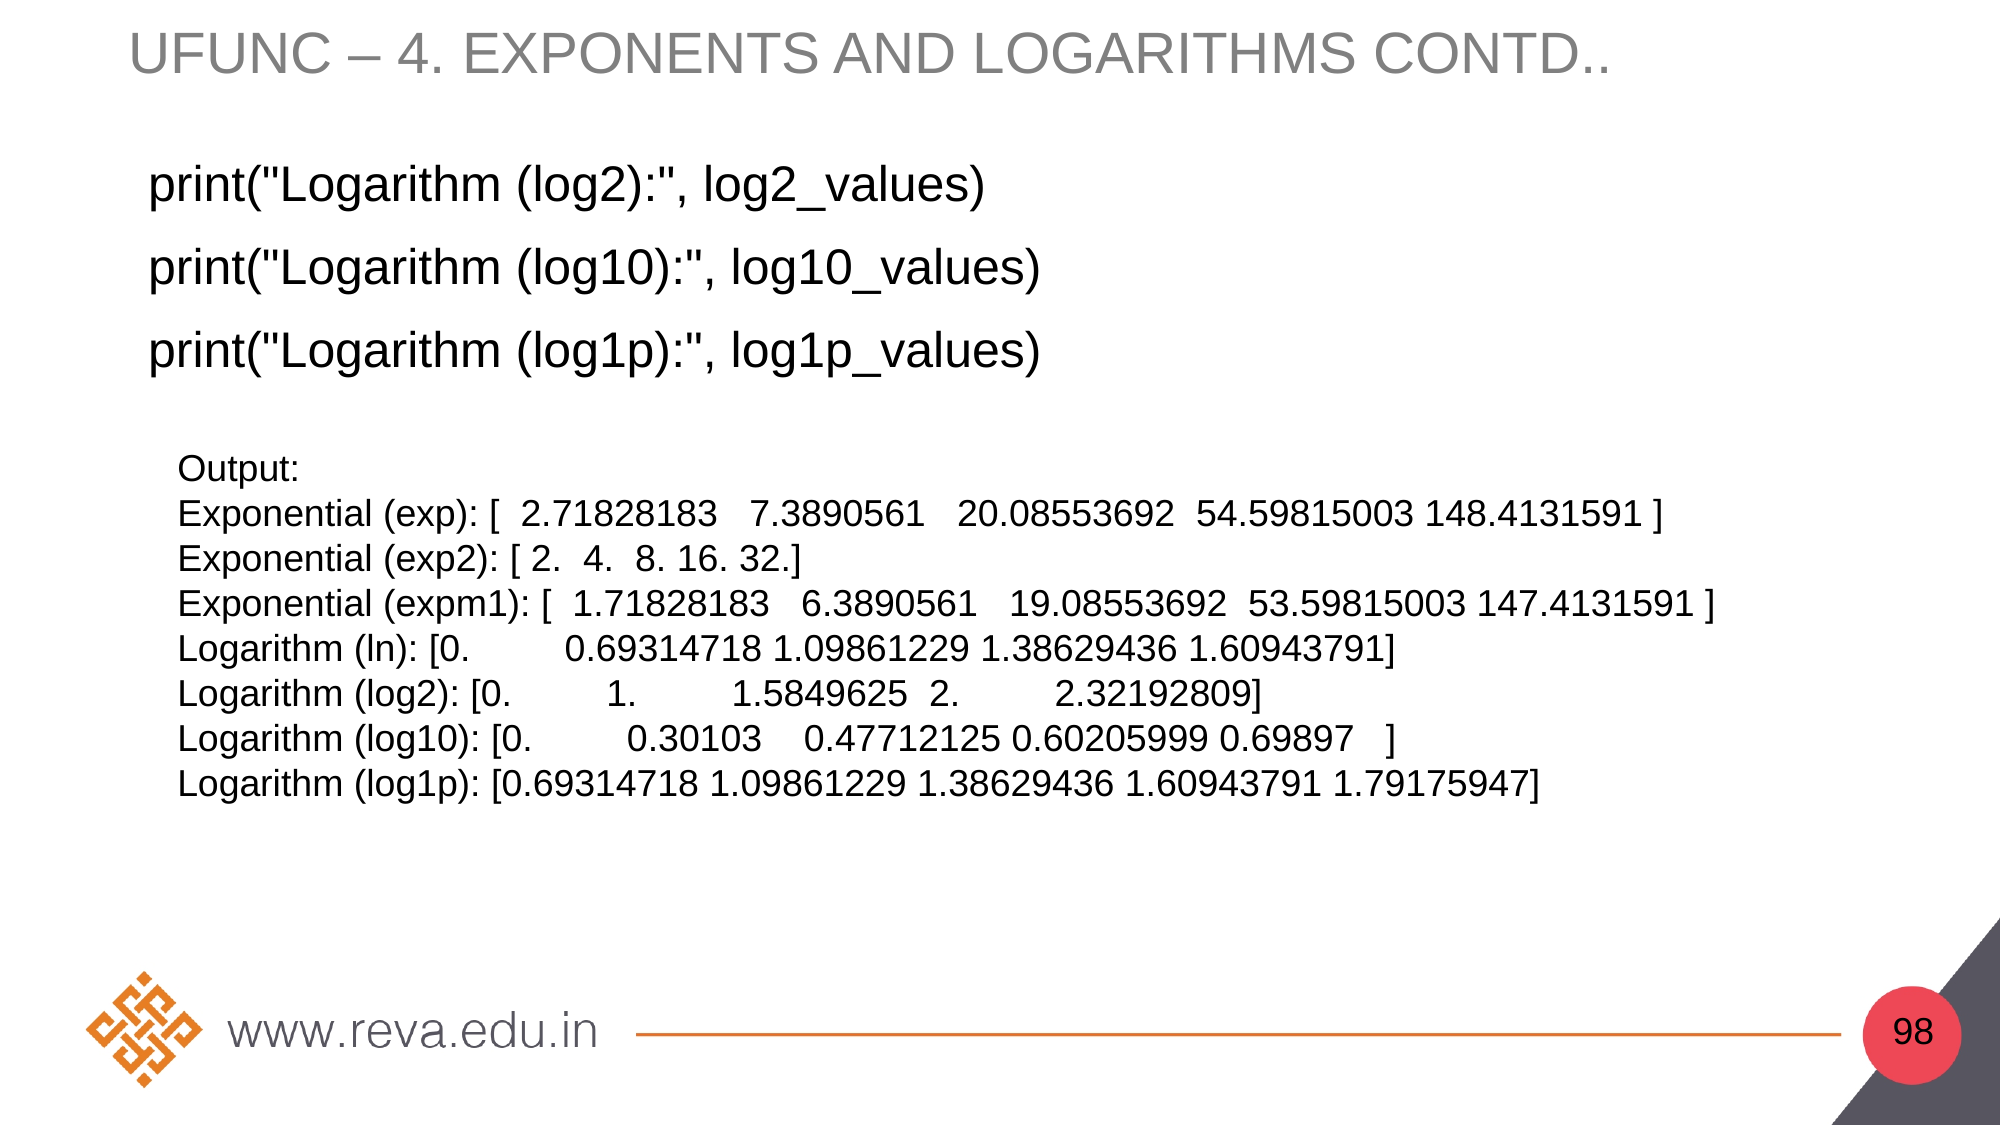

# UFunc – 4. Exponents and logarithms contd..
print("Logarithm (log2):", log2_values)
print("Logarithm (log10):", log10_values)
print("Logarithm (log1p):", log1p_values)

Output:
Exponential (exp): [  2.71828183   7.3890561   20.08553692  54.59815003 148.4131591 ]
Exponential (exp2): [ 2.  4.  8. 16. 32.]
Exponential (expm1): [  1.71828183   6.3890561   19.08553692  53.59815003 147.4131591 ]
Logarithm (ln): [0.         0.69314718 1.09861229 1.38629436 1.60943791]
Logarithm (log2): [0.         1.         1.5849625  2.         2.32192809]
Logarithm (log10): [0.         0.30103    0.47712125 0.60205999 0.69897   ]
Logarithm (log1p): [0.69314718 1.09861229 1.38629436 1.60943791 1.79175947]
98